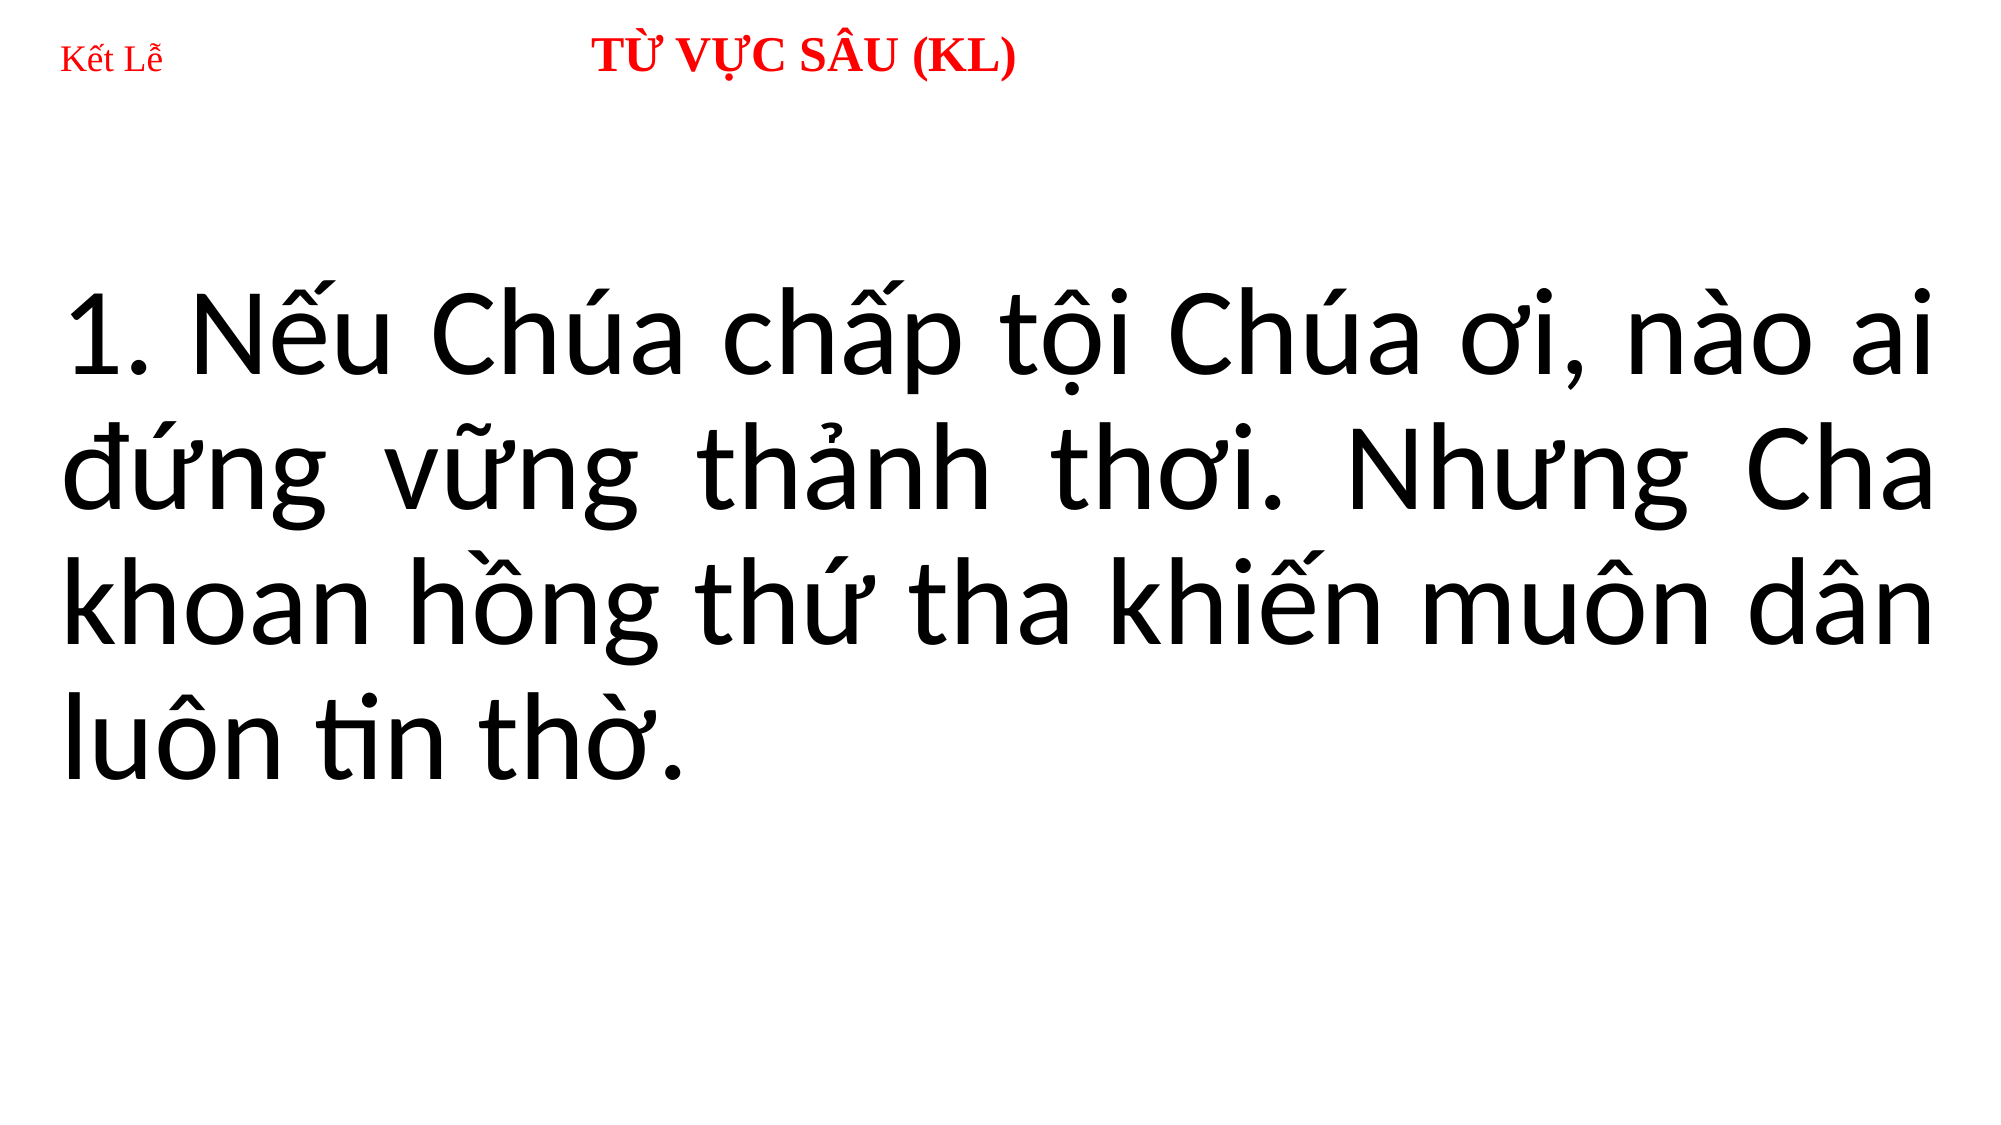

# Kết Lễ                                             TỪ VỰC SÂU (KL)
1. Nếu Chúa chấp tội Chúa ơi, nào ai đứng vững thảnh thơi. Nhưng Cha khoan hồng thứ tha khiến muôn dân luôn tin thờ.